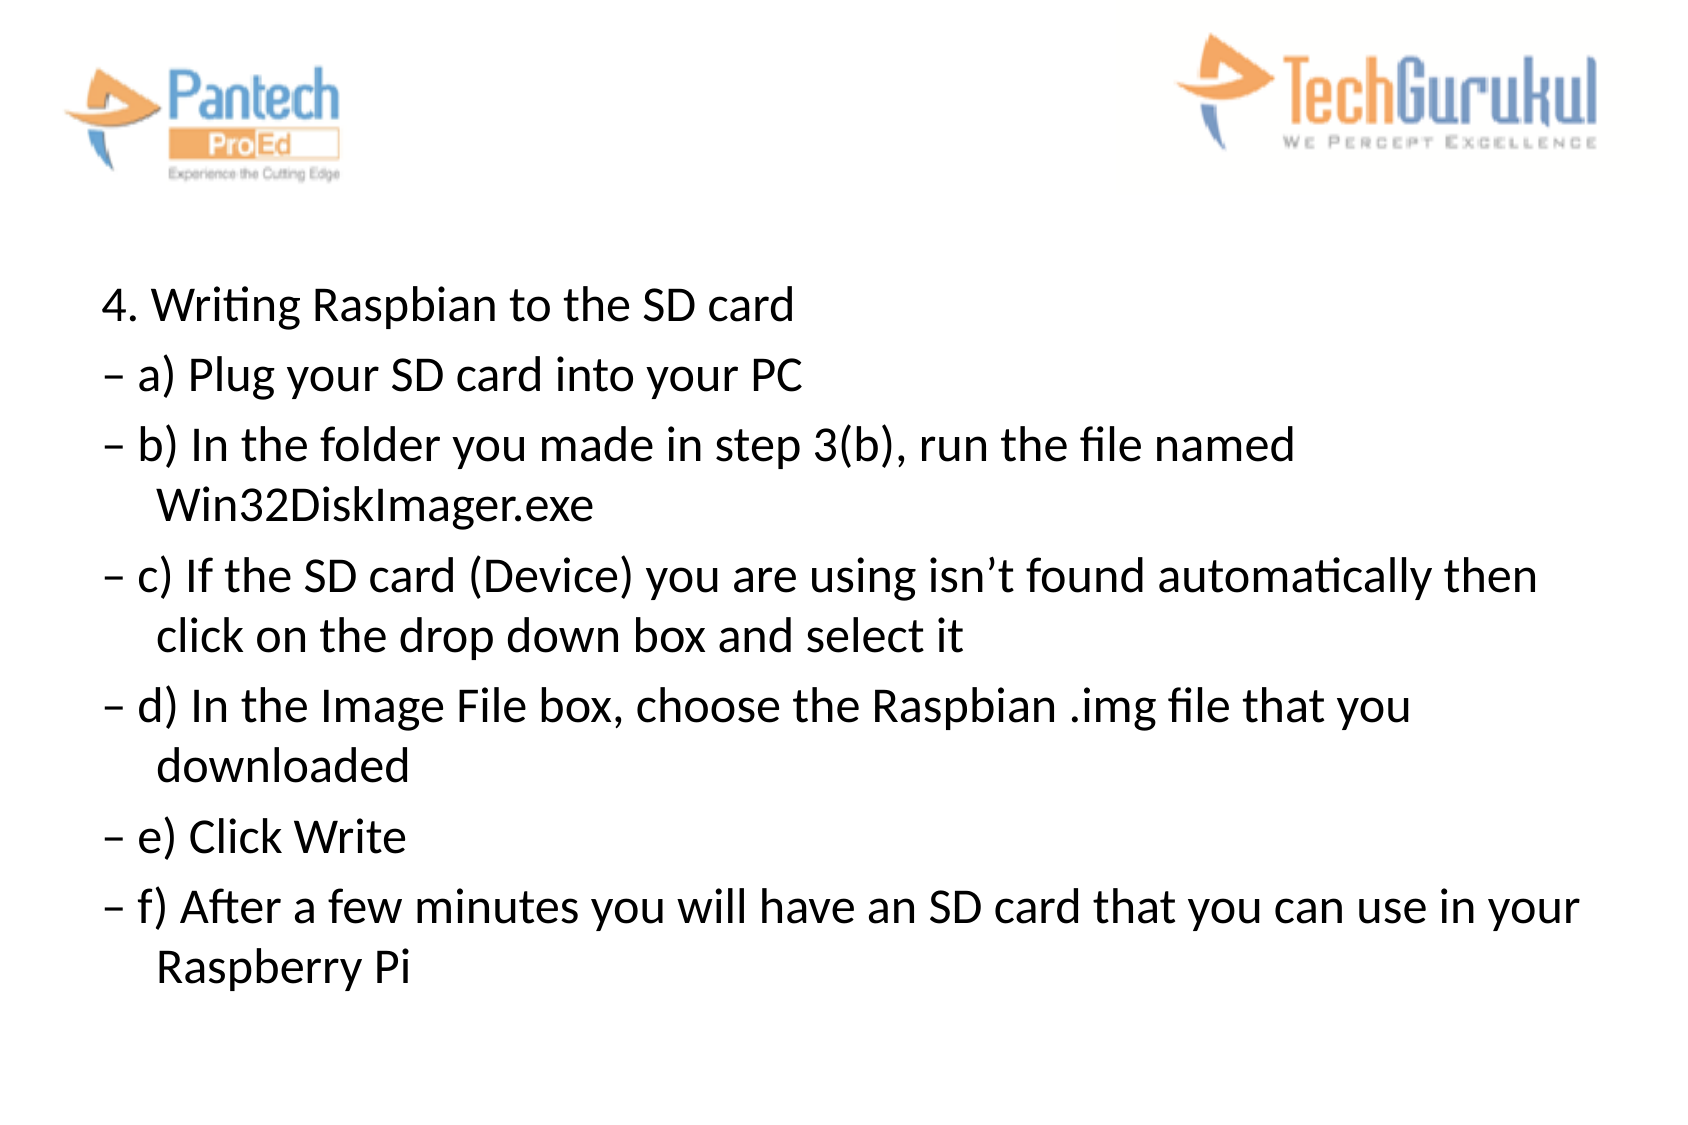

#
4. Writing Raspbian to the SD card
– a) Plug your SD card into your PC
– b) In the folder you made in step 3(b), run the file named Win32DiskImager.exe
– c) If the SD card (Device) you are using isn’t found automatically then click on the drop down box and select it
– d) In the Image File box, choose the Raspbian .img file that you downloaded
– e) Click Write
– f) After a few minutes you will have an SD card that you can use in your Raspberry Pi